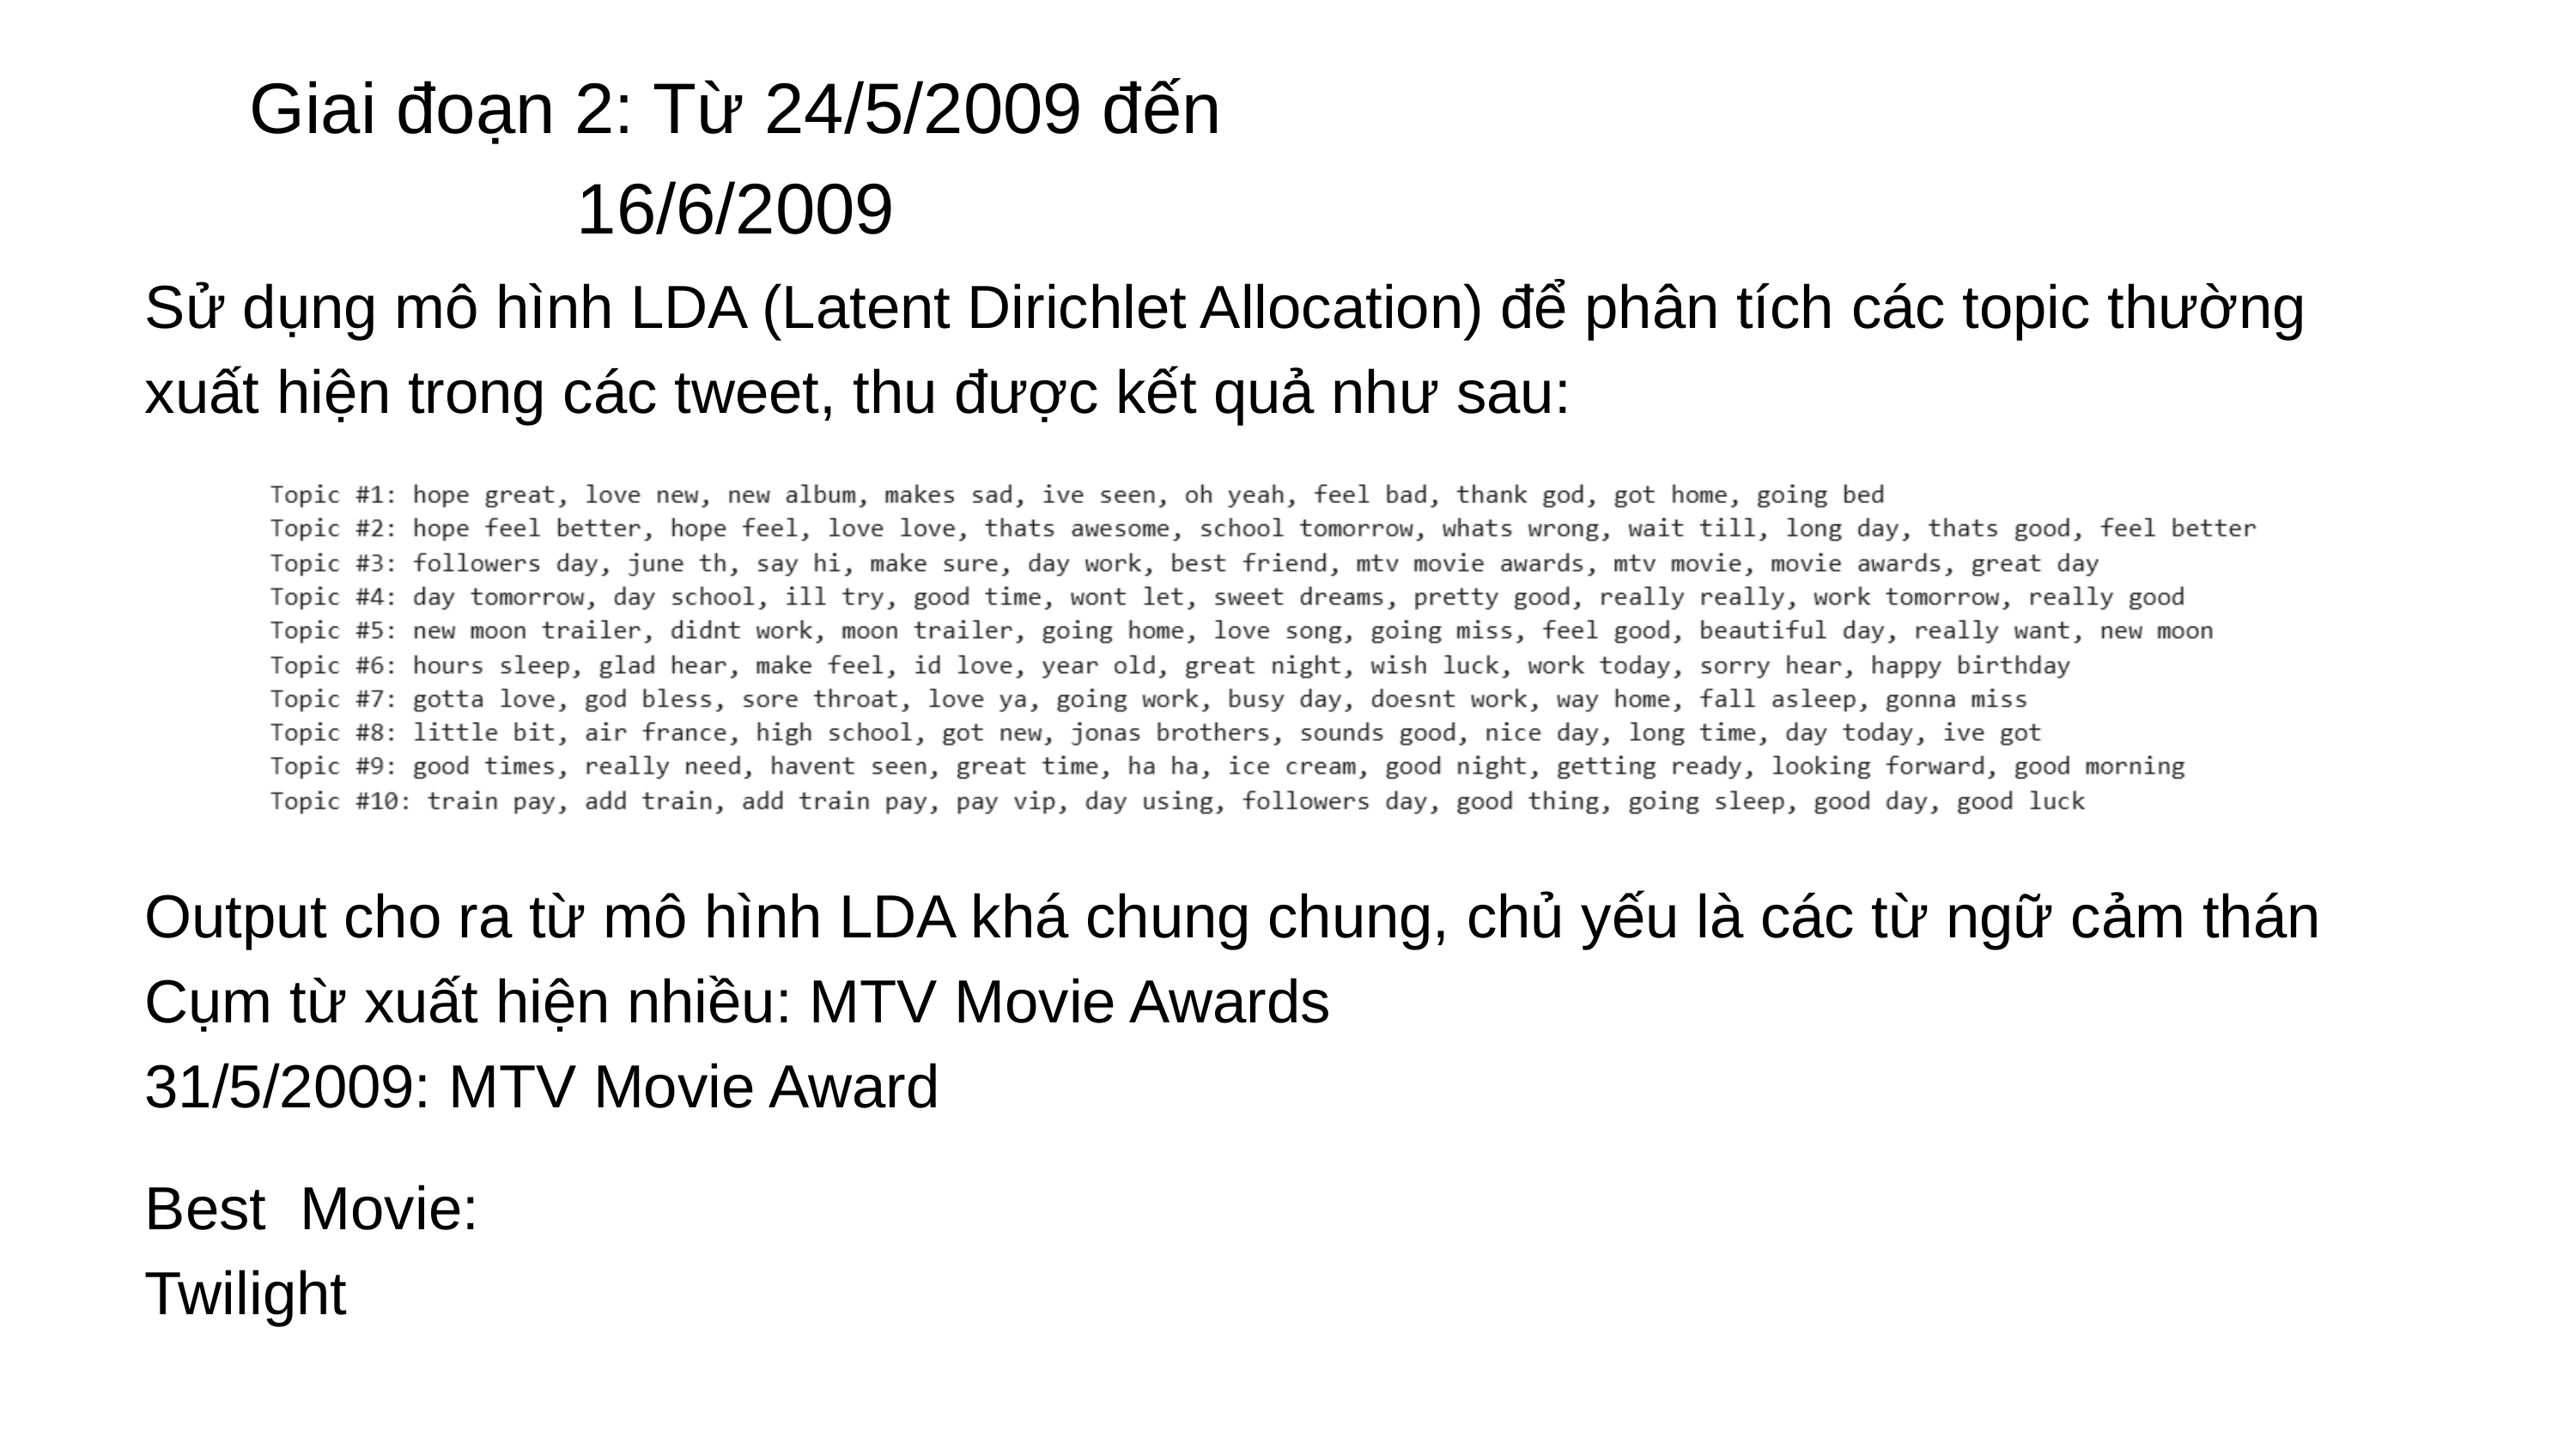

Các ngày có nhiều Tweets:
Giai đoạn 1: Từ 1/5/2009 đến 23/5/2009
Giai đoạn 2: Từ 24/5/2009 đến 16/6/2009
Sử dụng mô hình LDA (Latent Dirichlet Allocation) để phân tích các topic thường xuất hiện trong các tweet, thu được kết quả như sau:
3/5/2009:  35,333 Tweets

17/5/2009: 40,154 Tweets

18/5/2009: 36,469 Tweets

22/5/2009: 39,074 Tweets

Output cho ra từ mô hình LDA khá chung chung, chủ yếu là các từ ngữ cảm thán
Cụm từ xuất hiện nhiều: MTV Movie Awards
31/5/2009: MTV Movie Award
Best  Movie: Twilight